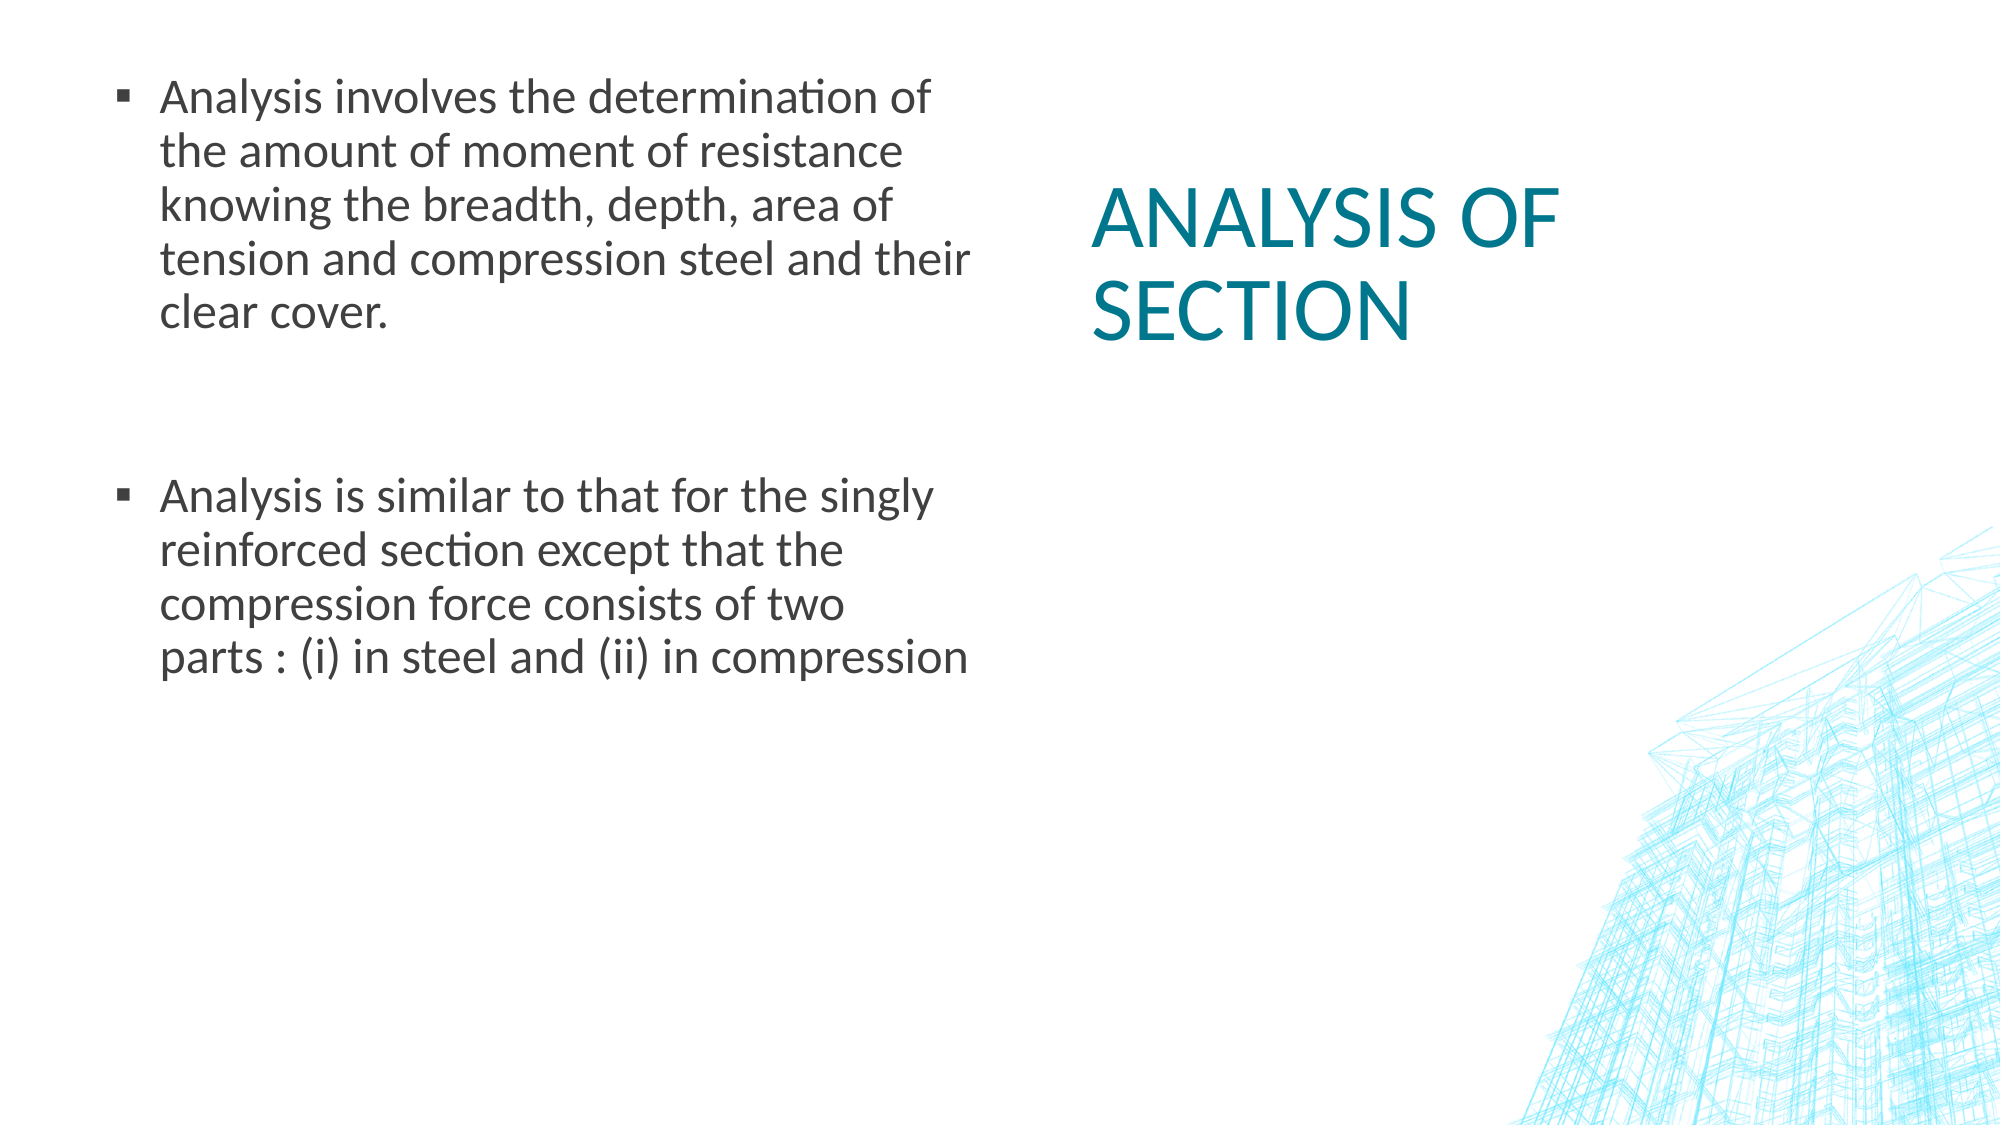

Analysis involves the determination of the amount of moment of resistance knowing the breadth, depth, area of tension and compression steel and their clear cover.

Analysis is similar to that for the singly reinforced section except that the compression force consists of two parts : (i) in steel and (ii) in compression
# Analysis of section